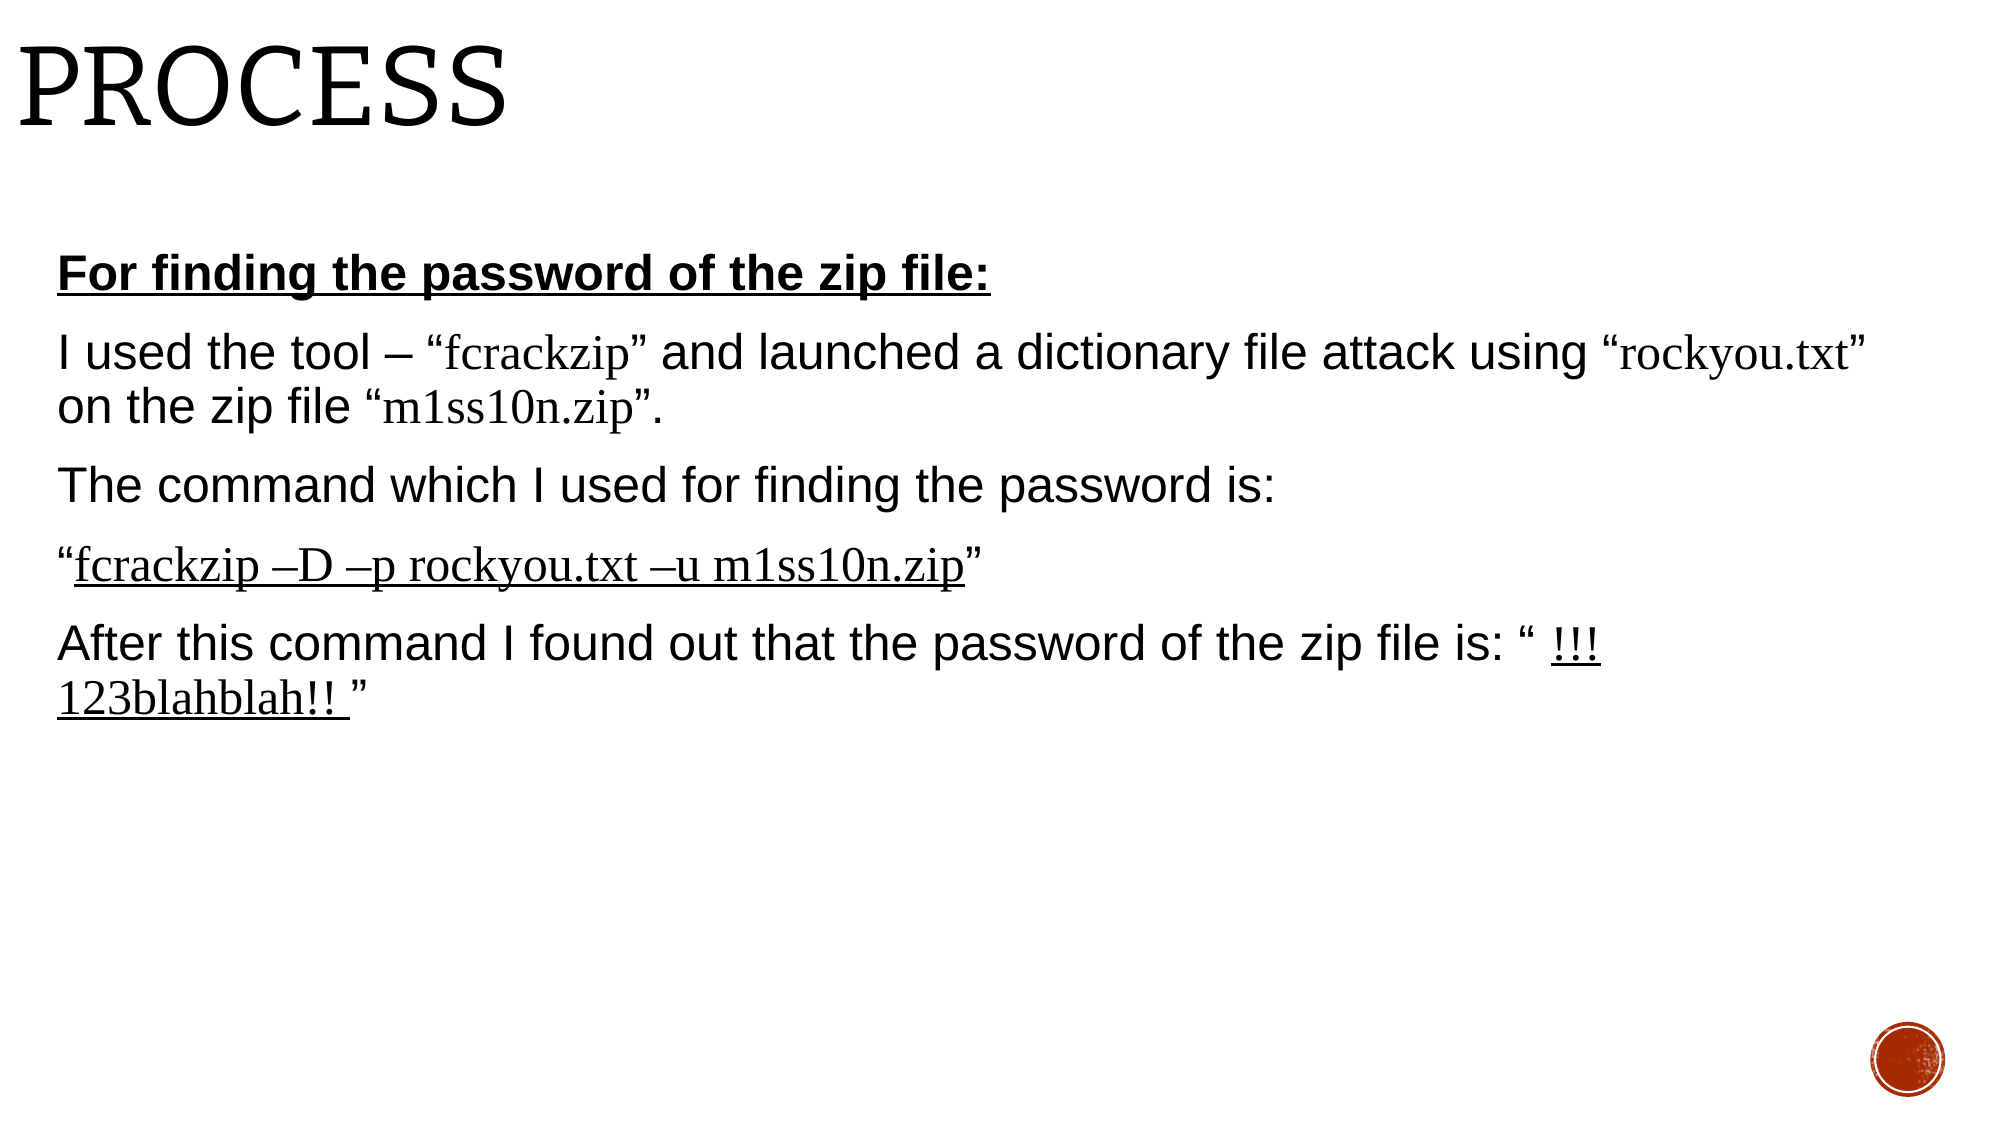

# Process
For finding the password of the zip file:
I used the tool – “fcrackzip” and launched a dictionary file attack using “rockyou.txt” on the zip file “m1ss10n.zip”.
The command which I used for finding the password is:
“fcrackzip –D –p rockyou.txt –u m1ss10n.zip”
After this command I found out that the password of the zip file is: “ !!!123blahblah!! ”